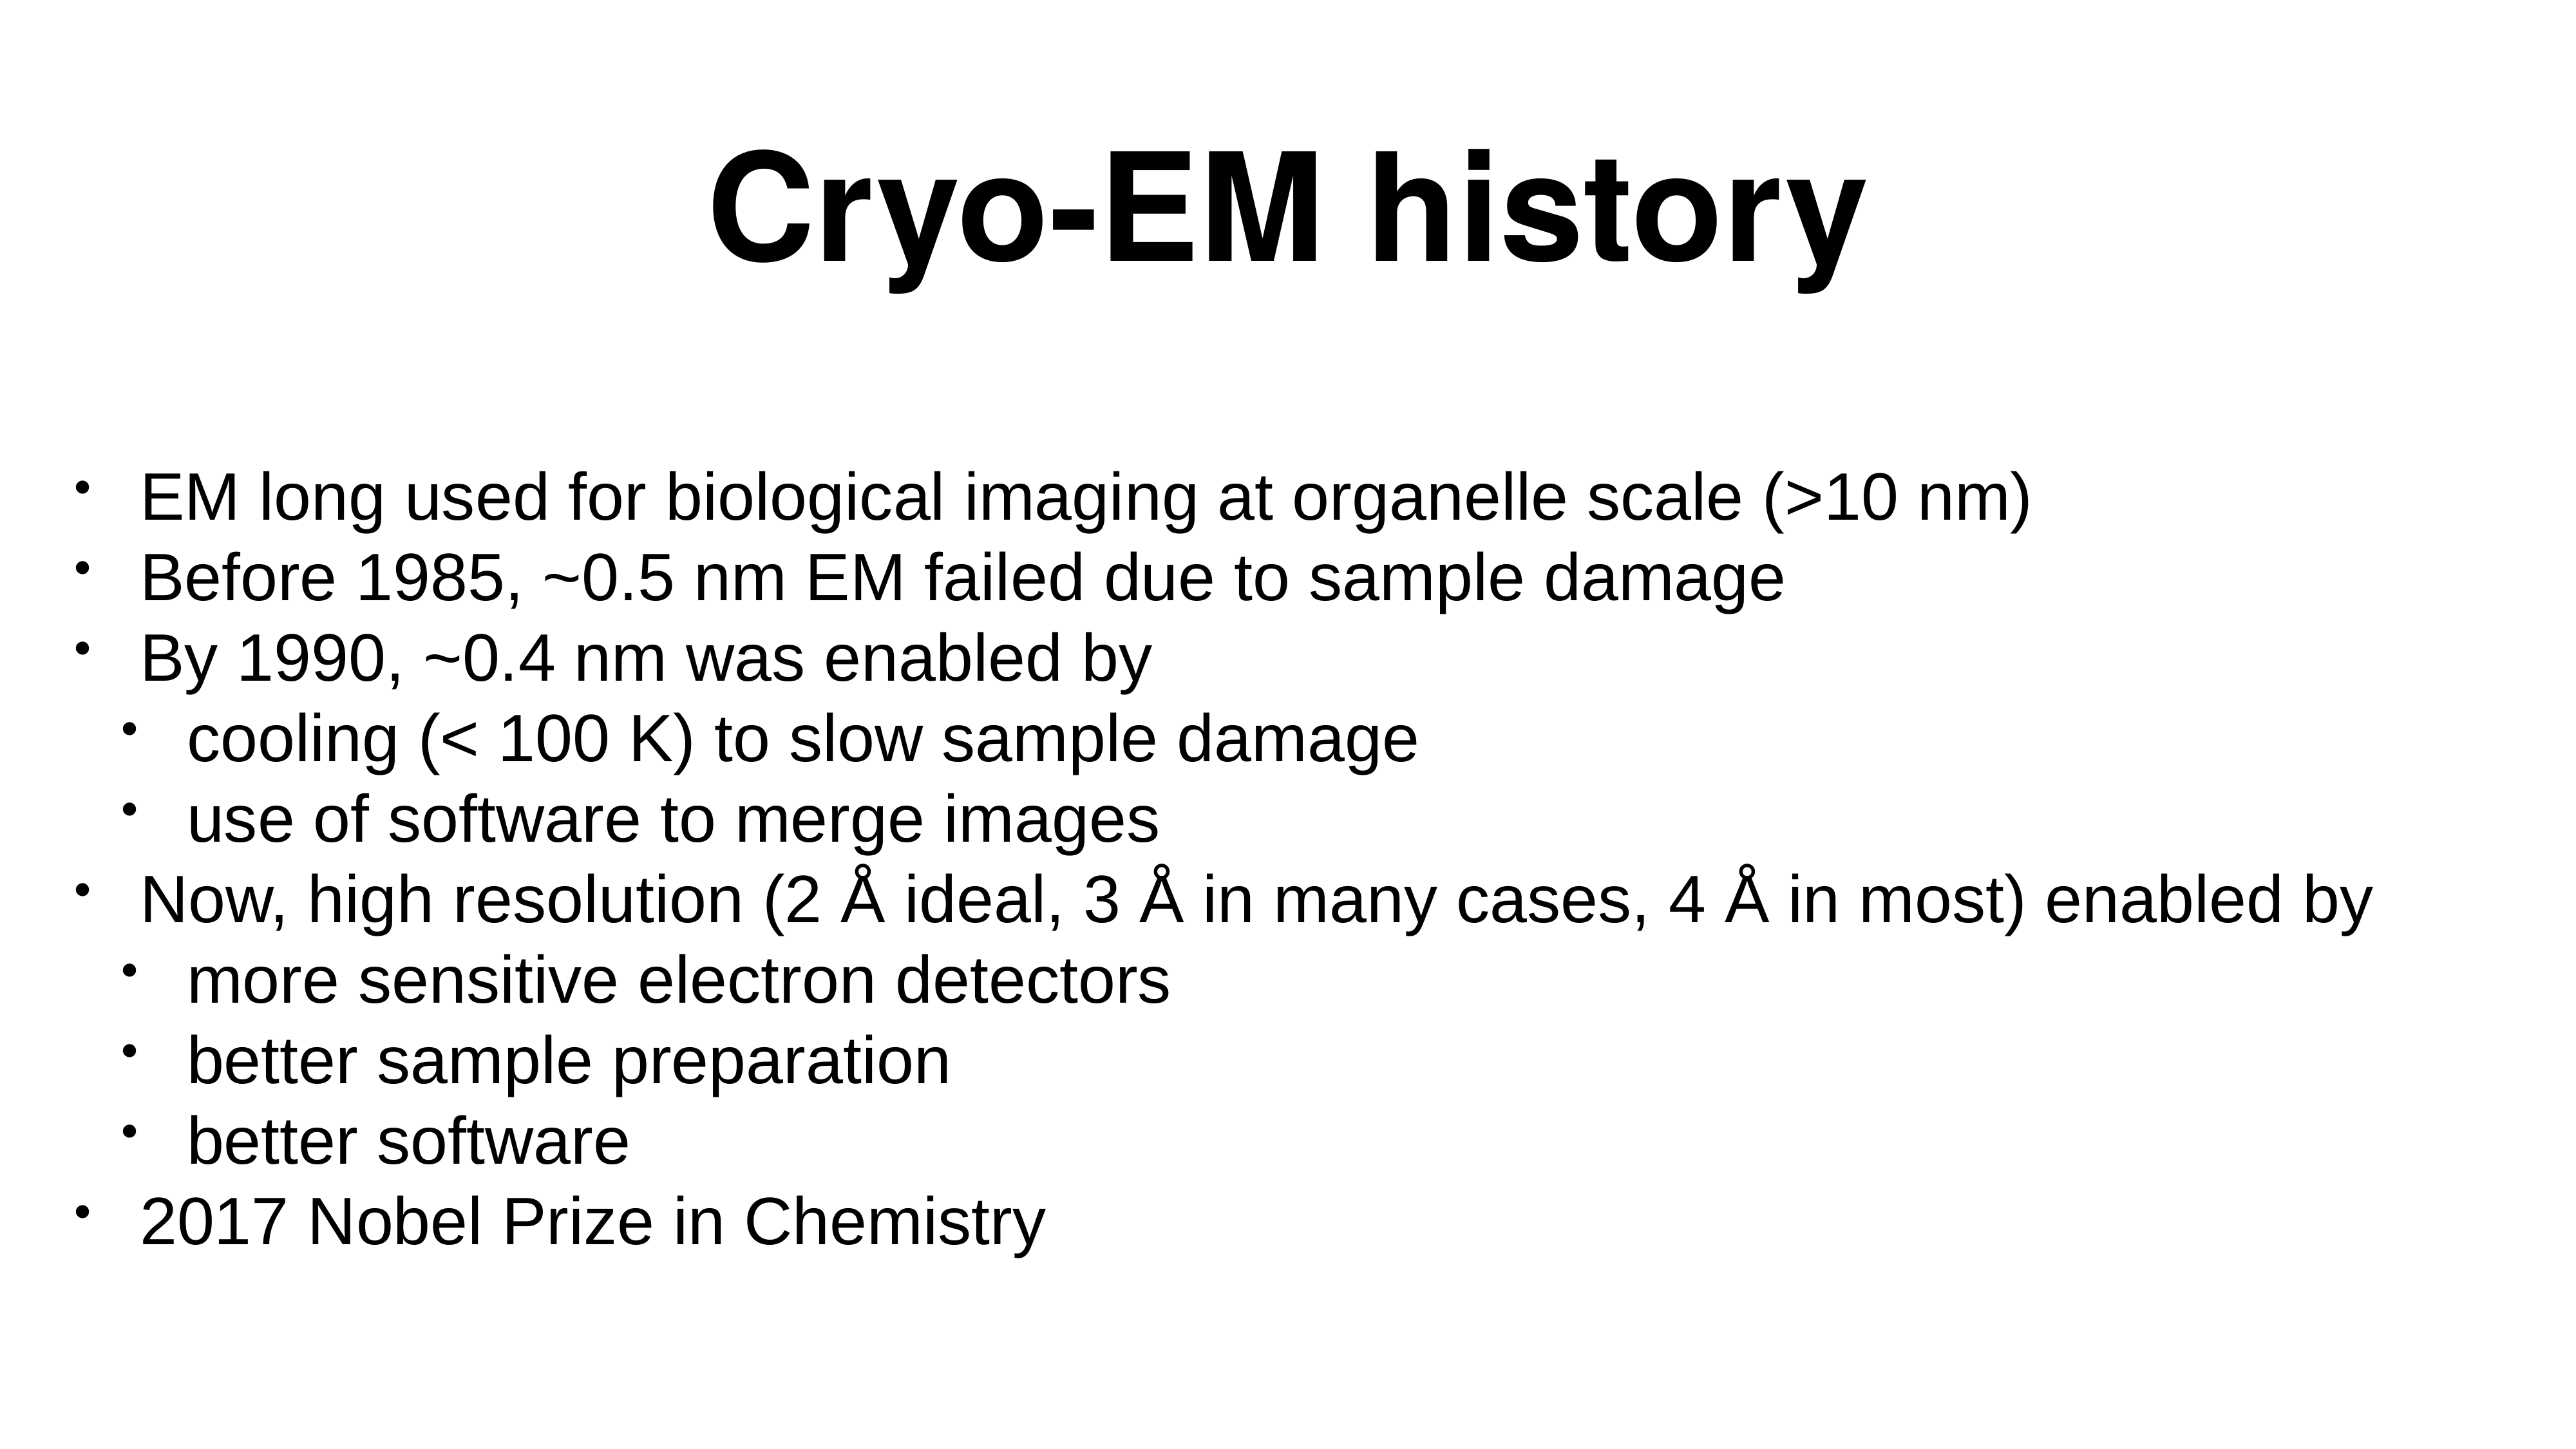

# Cryo-EM history
EM long used for biological imaging at organelle scale (>10 nm)
Before 1985, ~0.5 nm EM failed due to sample damage
By 1990, ~0.4 nm was enabled by
cooling (< 100 K) to slow sample damage
use of software to merge images
Now, high resolution (2 Å ideal, 3 Å in many cases, 4 Å in most) enabled by
more sensitive electron detectors
better sample preparation
better software
2017 Nobel Prize in Chemistry
23